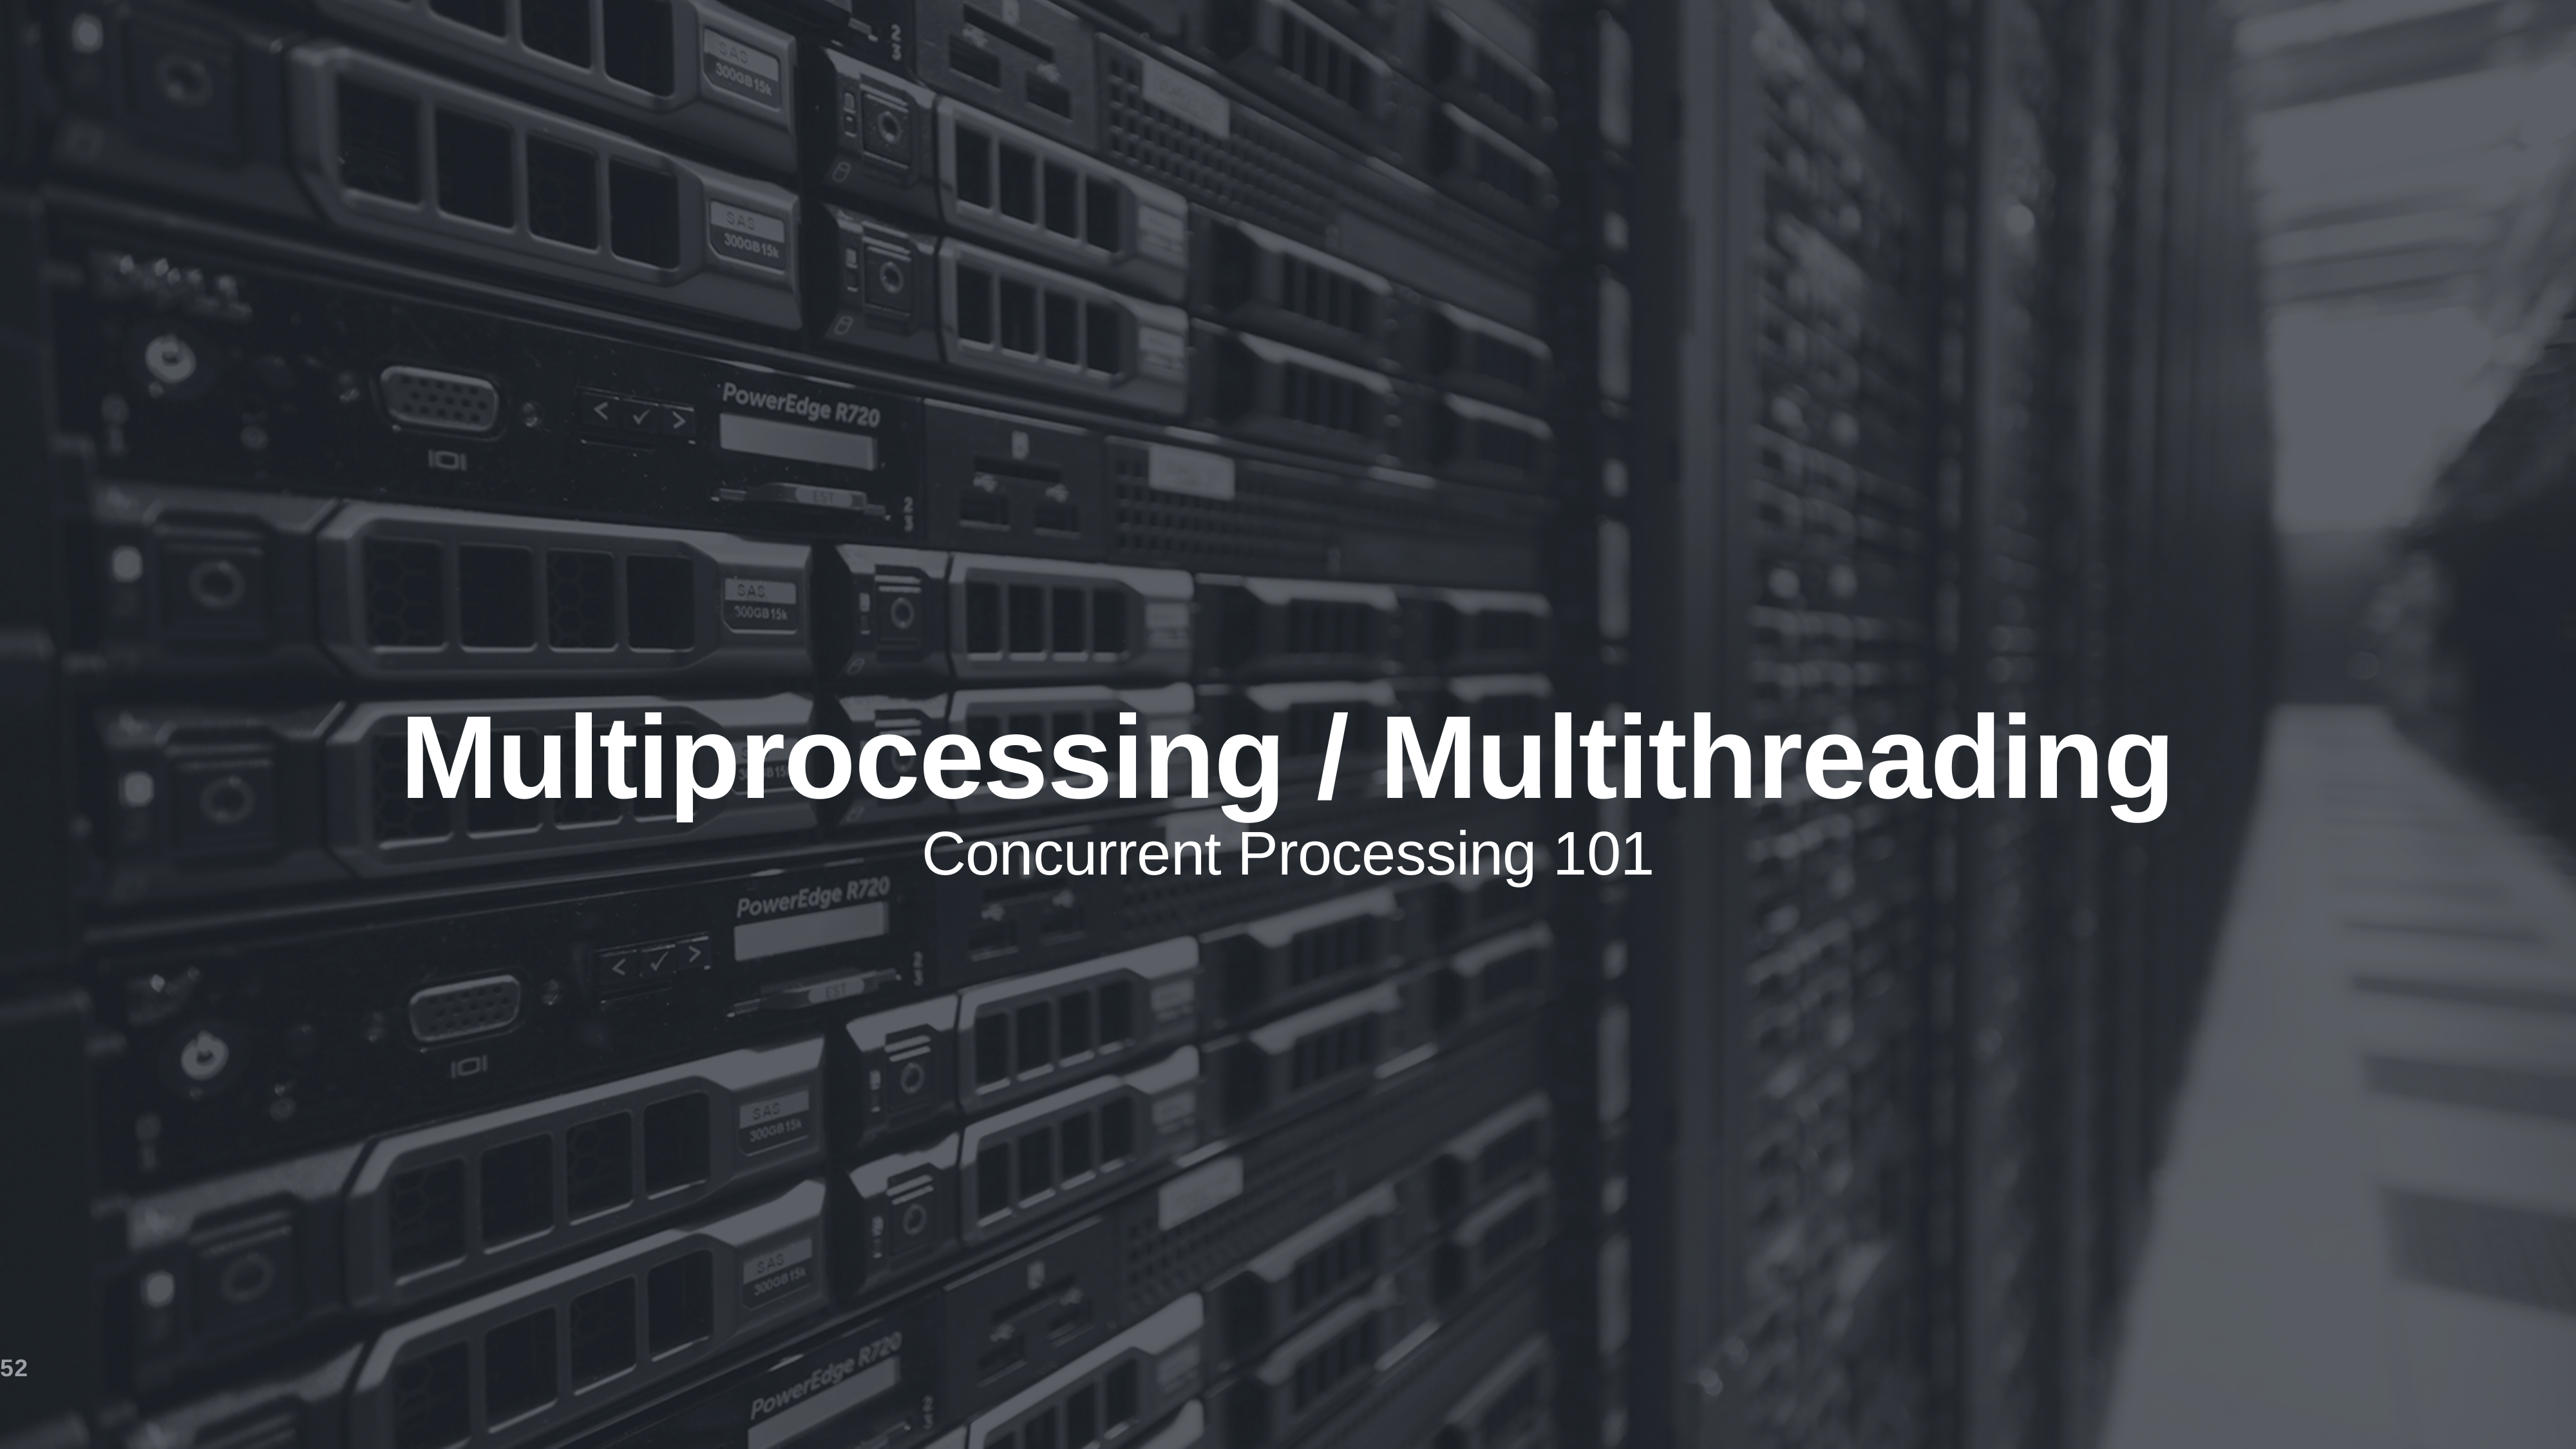

# Multiprocessing / Multithreading
Concurrent Processing 101
52